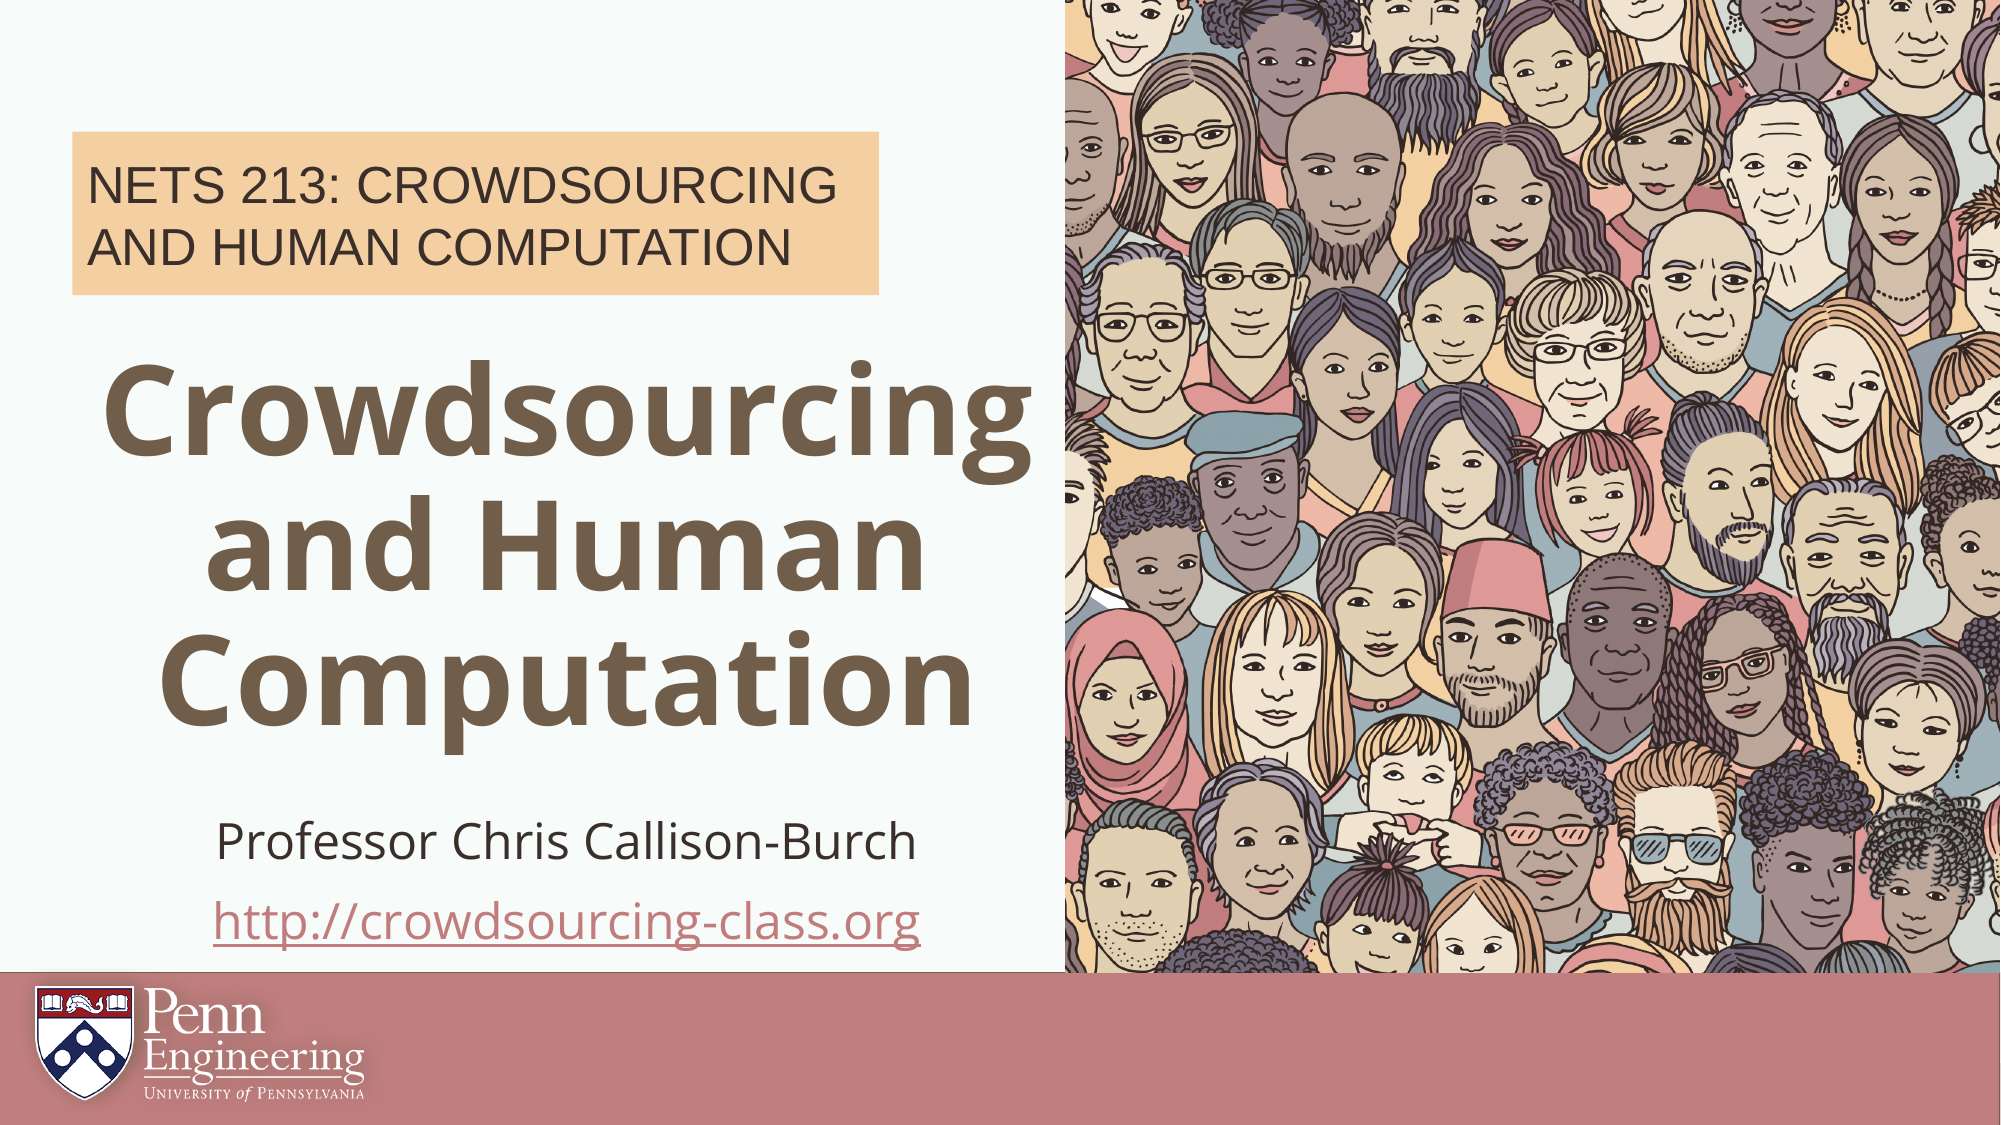

# Crowdsourcing and Human Computation
Professor Chris Callison-Burch
http://crowdsourcing-class.org